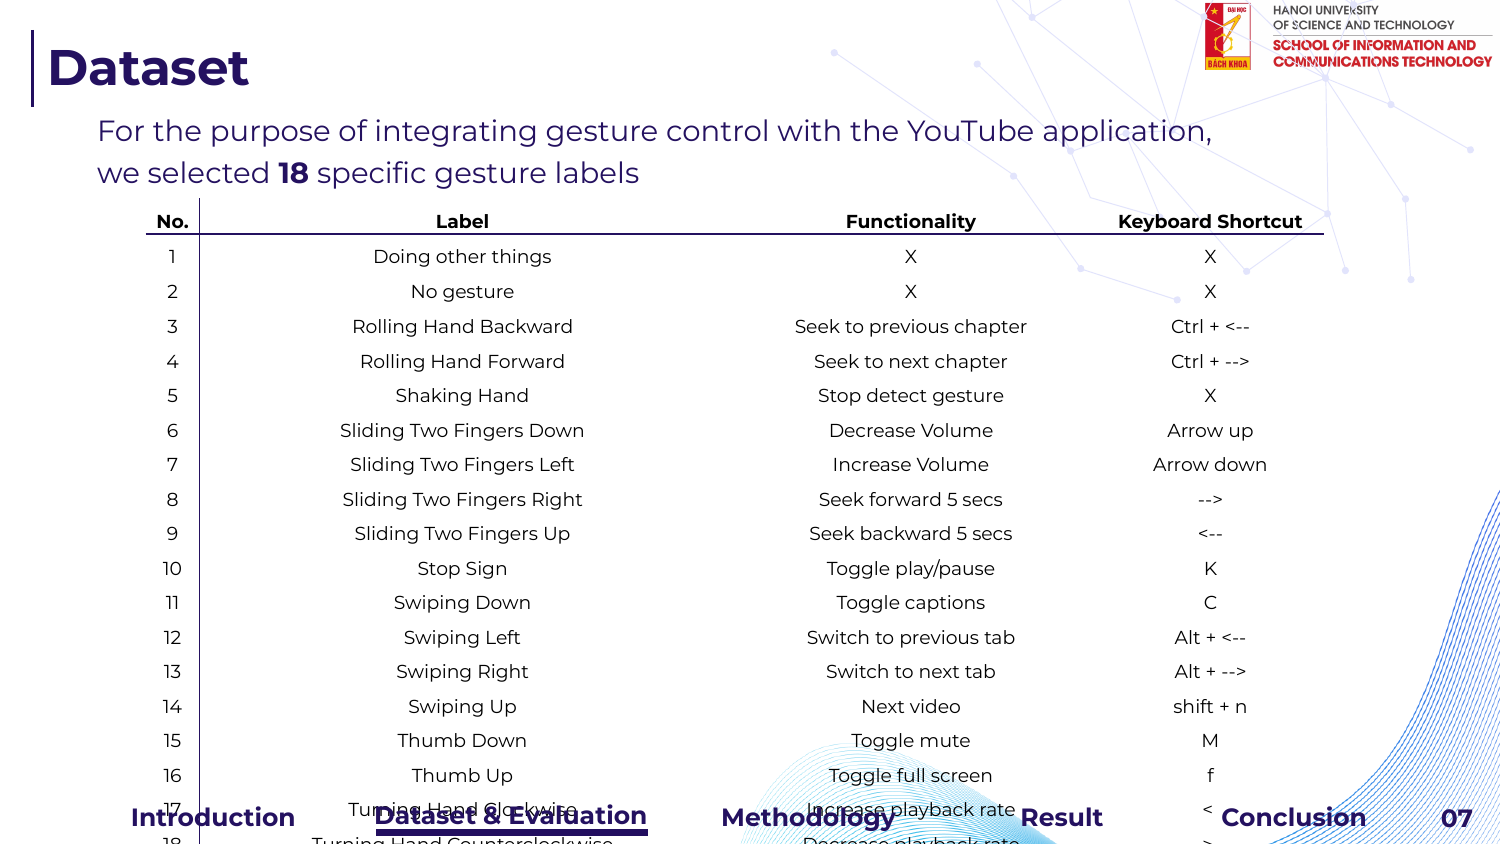

# Dataset
For the purpose of integrating gesture control with the YouTube application,
we selected 18 specific gesture labels
| No. | Label | Functionality | Keyboard Shortcut |
| --- | --- | --- | --- |
| 1 | Doing other things | X | X |
| 2 | No gesture | X | X |
| 3 | Rolling Hand Backward | Seek to previous chapter | Ctrl + <-- |
| 4 | Rolling Hand Forward | Seek to next chapter | Ctrl + --> |
| 5 | Shaking Hand | Stop detect gesture | X |
| 6 | Sliding Two Fingers Down | Decrease Volume | Arrow up |
| 7 | Sliding Two Fingers Left | Increase Volume | Arrow down |
| 8 | Sliding Two Fingers Right | Seek forward 5 secs | --> |
| 9 | Sliding Two Fingers Up | Seek backward 5 secs | <-- |
| 10 | Stop Sign | Toggle play/pause | K |
| 11 | Swiping Down | Toggle captions | C |
| 12 | Swiping Left | Switch to previous tab | Alt + <-- |
| 13 | Swiping Right | Switch to next tab | Alt + --> |
| 14 | Swiping Up | Next video | shift + n |
| 15 | Thumb Down | Toggle mute | M |
| 16 | Thumb Up | Toggle full screen | f |
| 17 | Turning Hand Clockwise | Increase playback rate | < |
| 18 | Turning Hand Counterclockwise | Decrease playback rate | > |
Dataset & Evaluation
Introduction
Methodology
Result
Conclusion
07